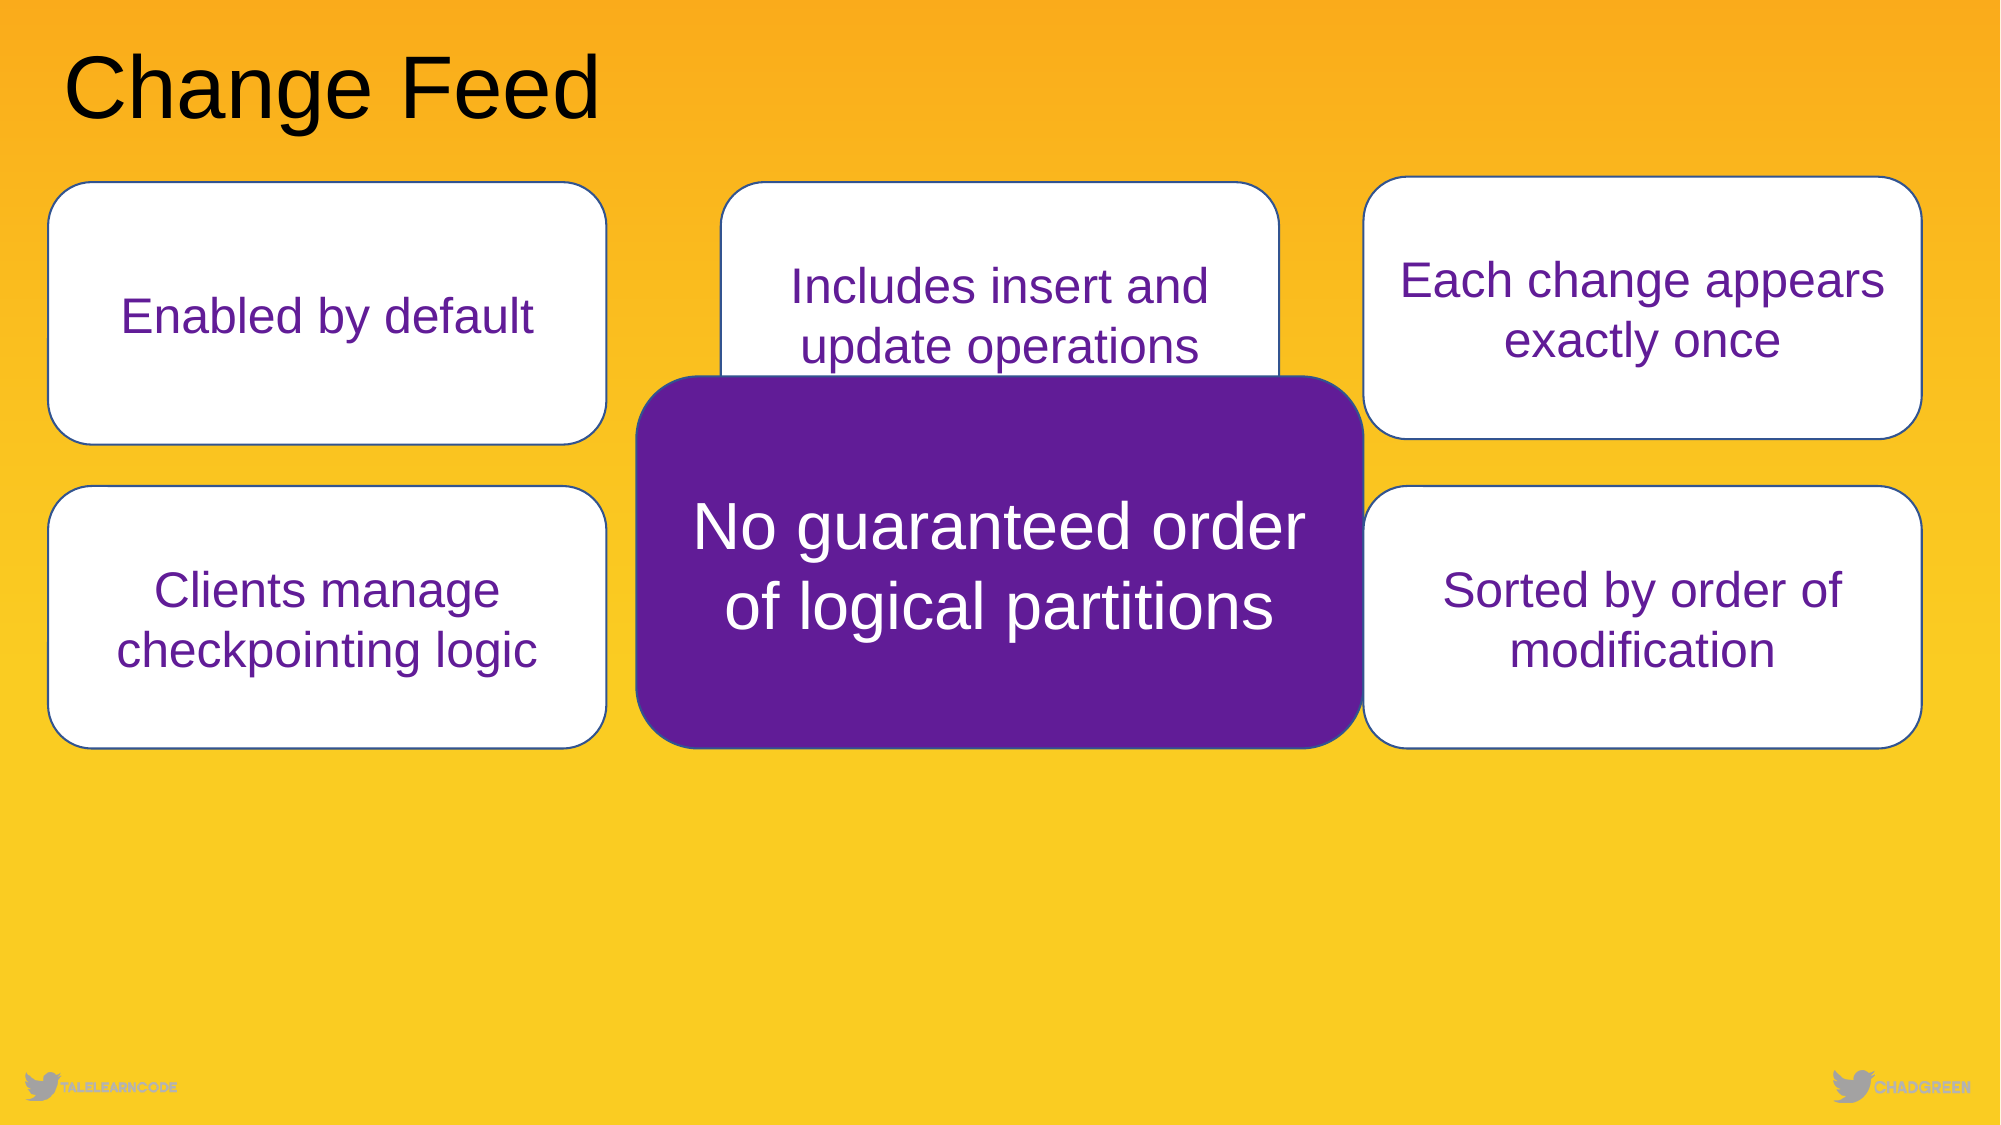

# Change Feed
Each change appears exactly once
Enabled by default
Includes insert and update operations
No guaranteed order of logical partitions
Clients manage checkpointing logic
Sorted by order of modification